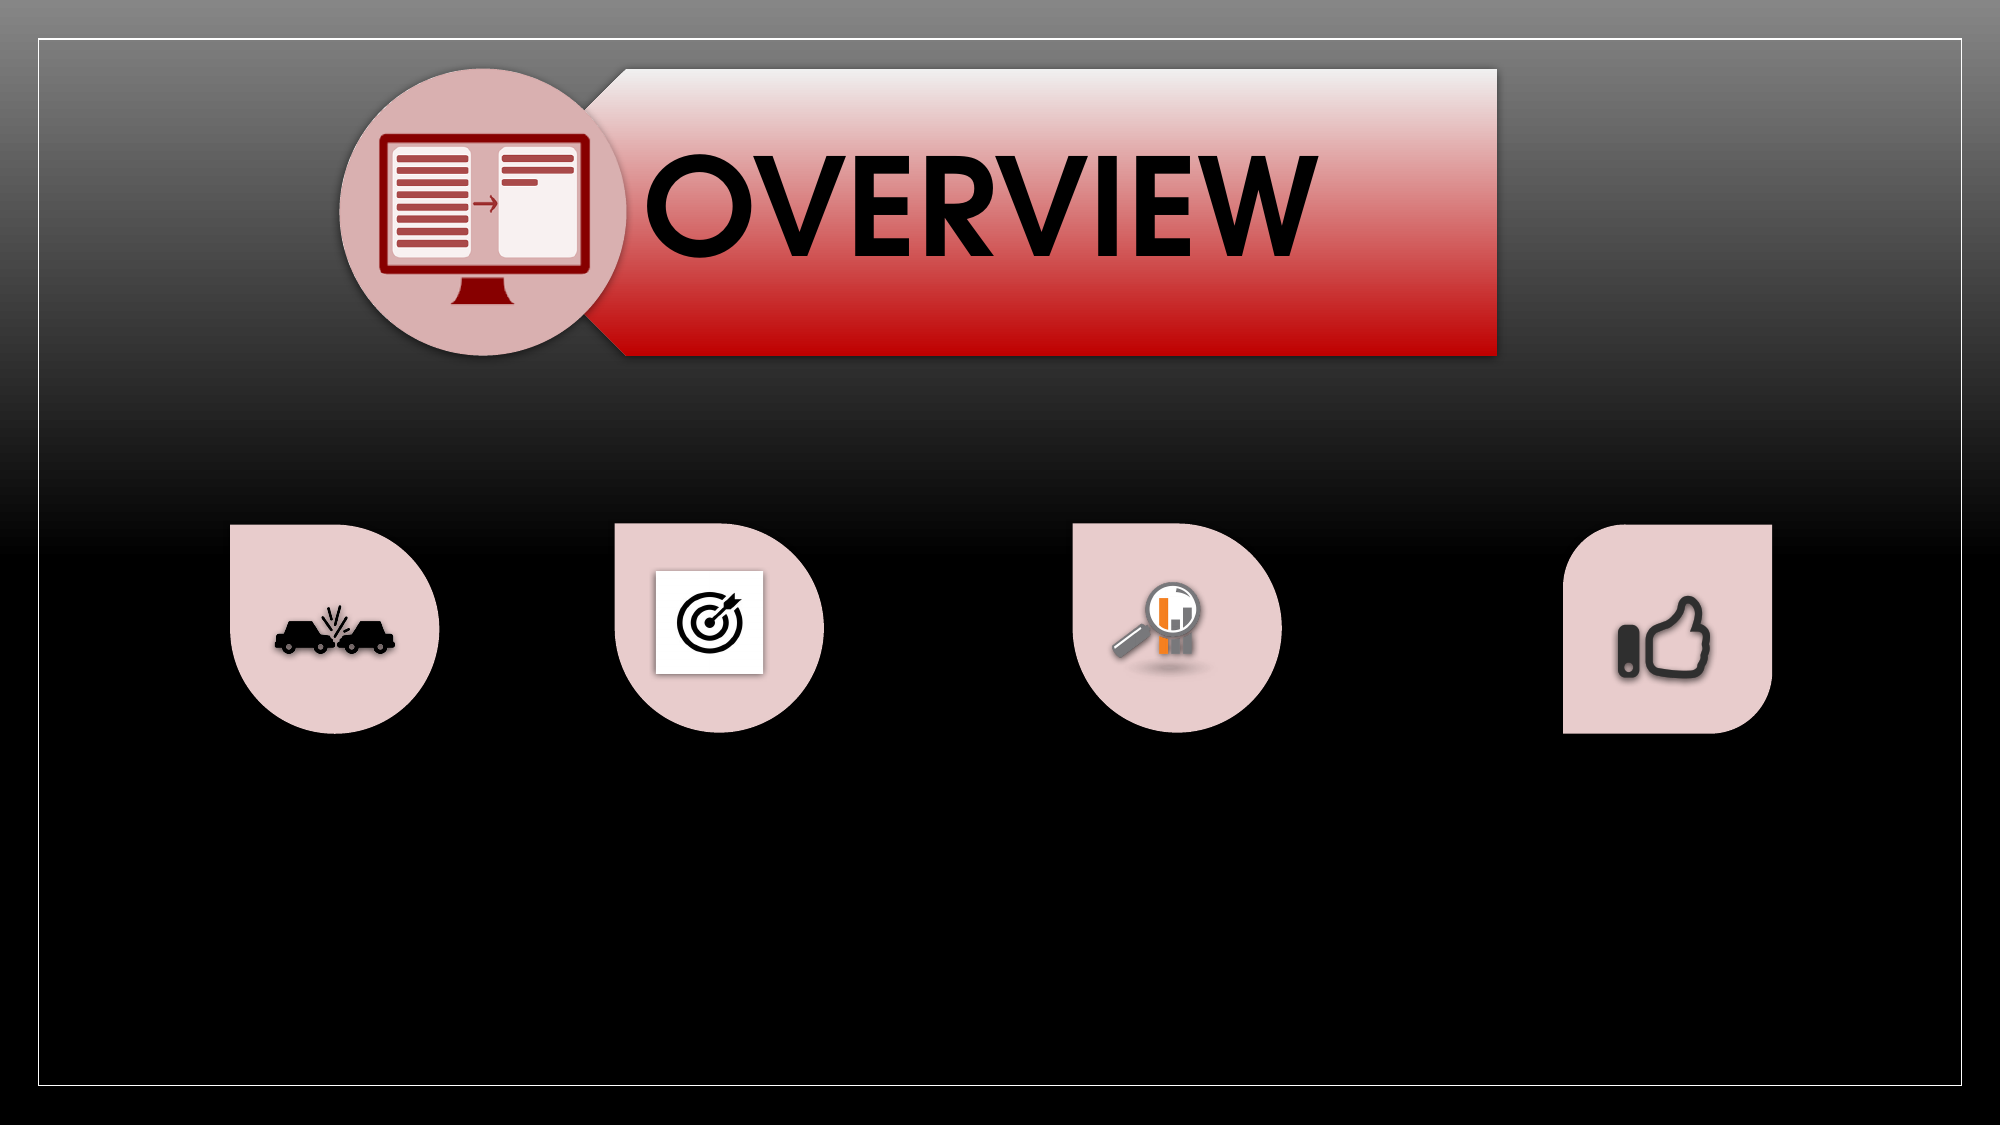

OVERVIEW
Introduction
Key Objectives
Analysis insights
Recommendations
This Photo by Unknown Author is licensed under CC BY-NC-ND